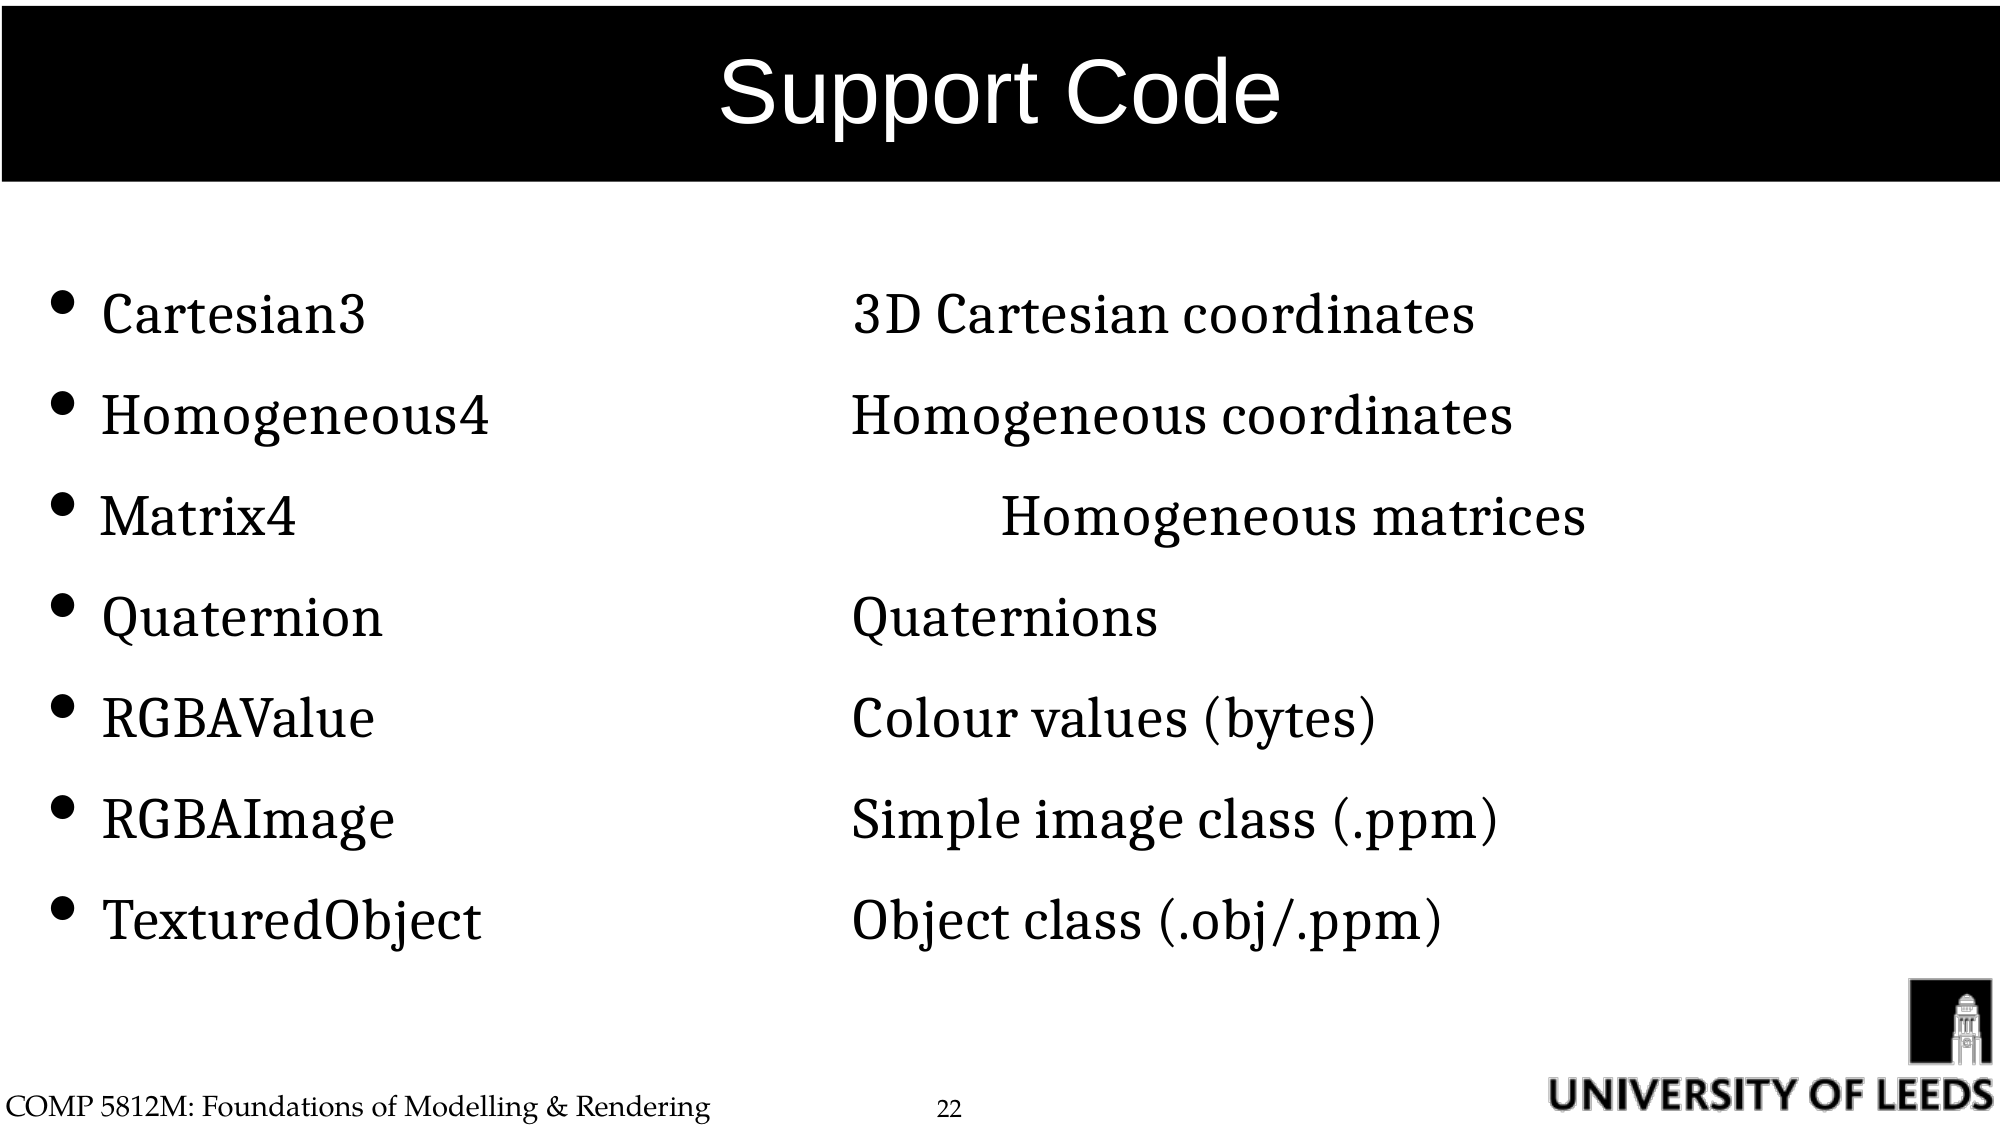

# Support Code
Cartesian3				3D Cartesian coordinates
Homogeneous4			Homogeneous coordinates
Matrix4					Homogeneous matrices
Quaternion				Quaternions
RGBAValue				Colour values (bytes)
RGBAImage				Simple image class (.ppm)
TexturedObject			Object class (.obj/.ppm)